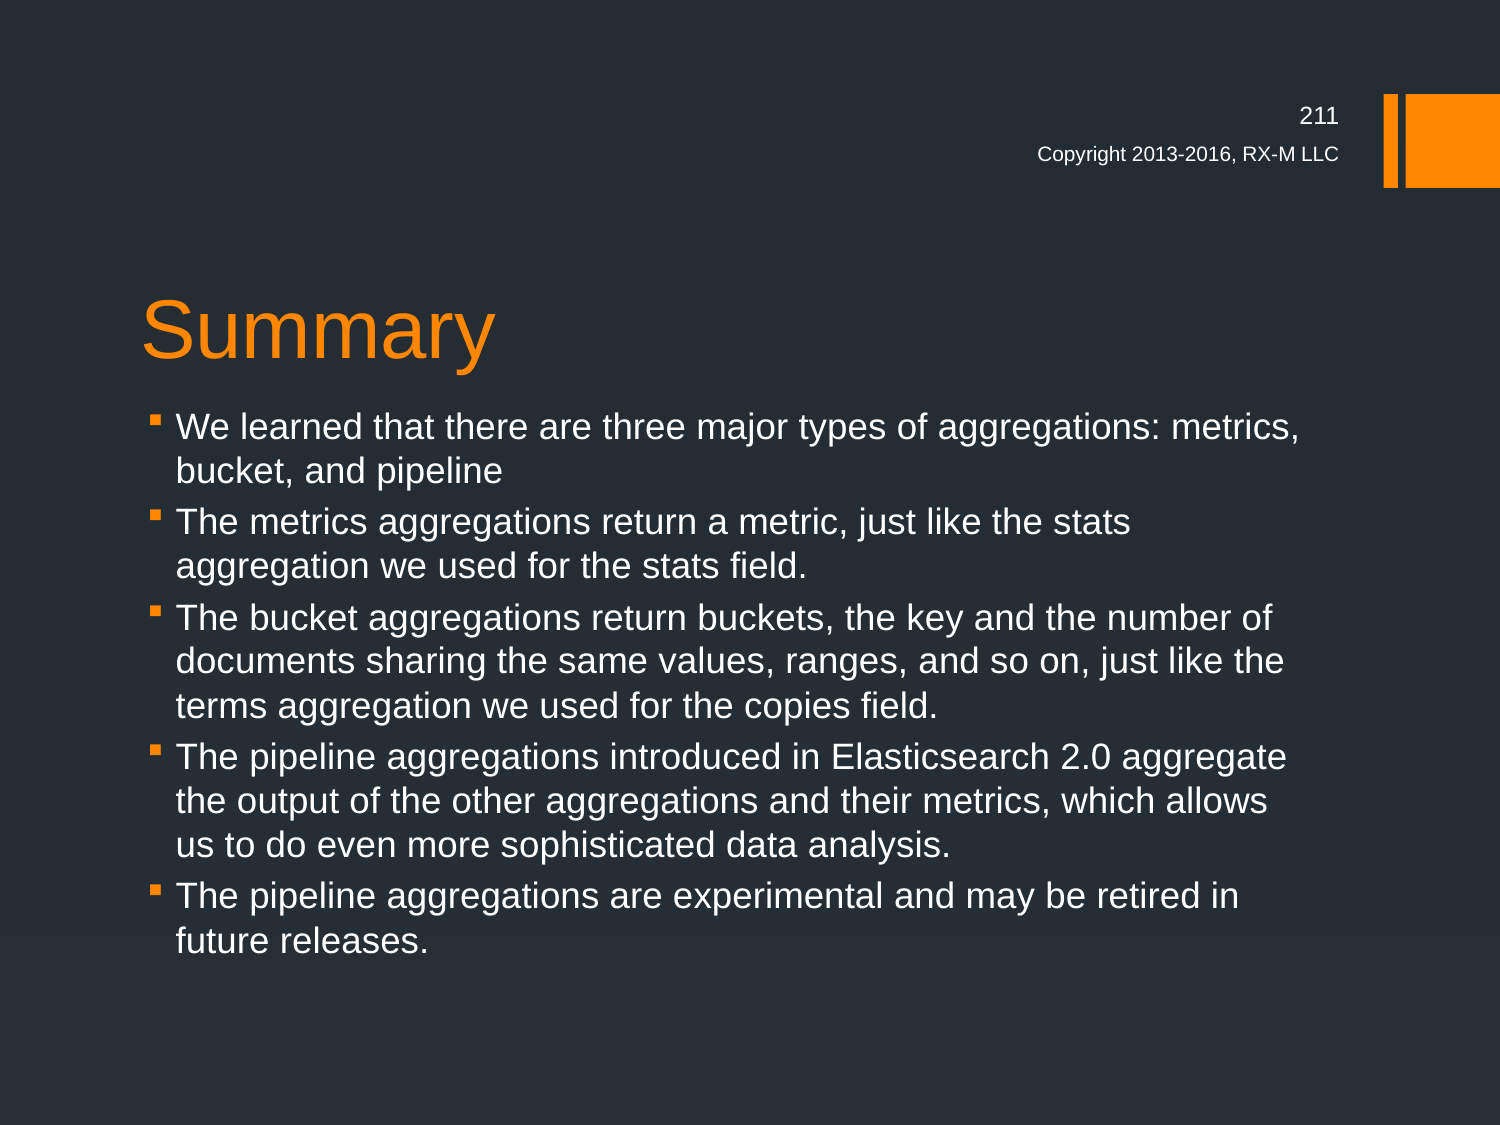

211
Copyright 2013-2016, RX-M LLC
# Summary
We learned that there are three major types of aggregations: metrics, bucket, and pipeline
The metrics aggregations return a metric, just like the stats aggregation we used for the stats field.
The bucket aggregations return buckets, the key and the number of documents sharing the same values, ranges, and so on, just like the terms aggregation we used for the copies field.
The pipeline aggregations introduced in Elasticsearch 2.0 aggregate the output of the other aggregations and their metrics, which allows us to do even more sophisticated data analysis.
The pipeline aggregations are experimental and may be retired in future releases.